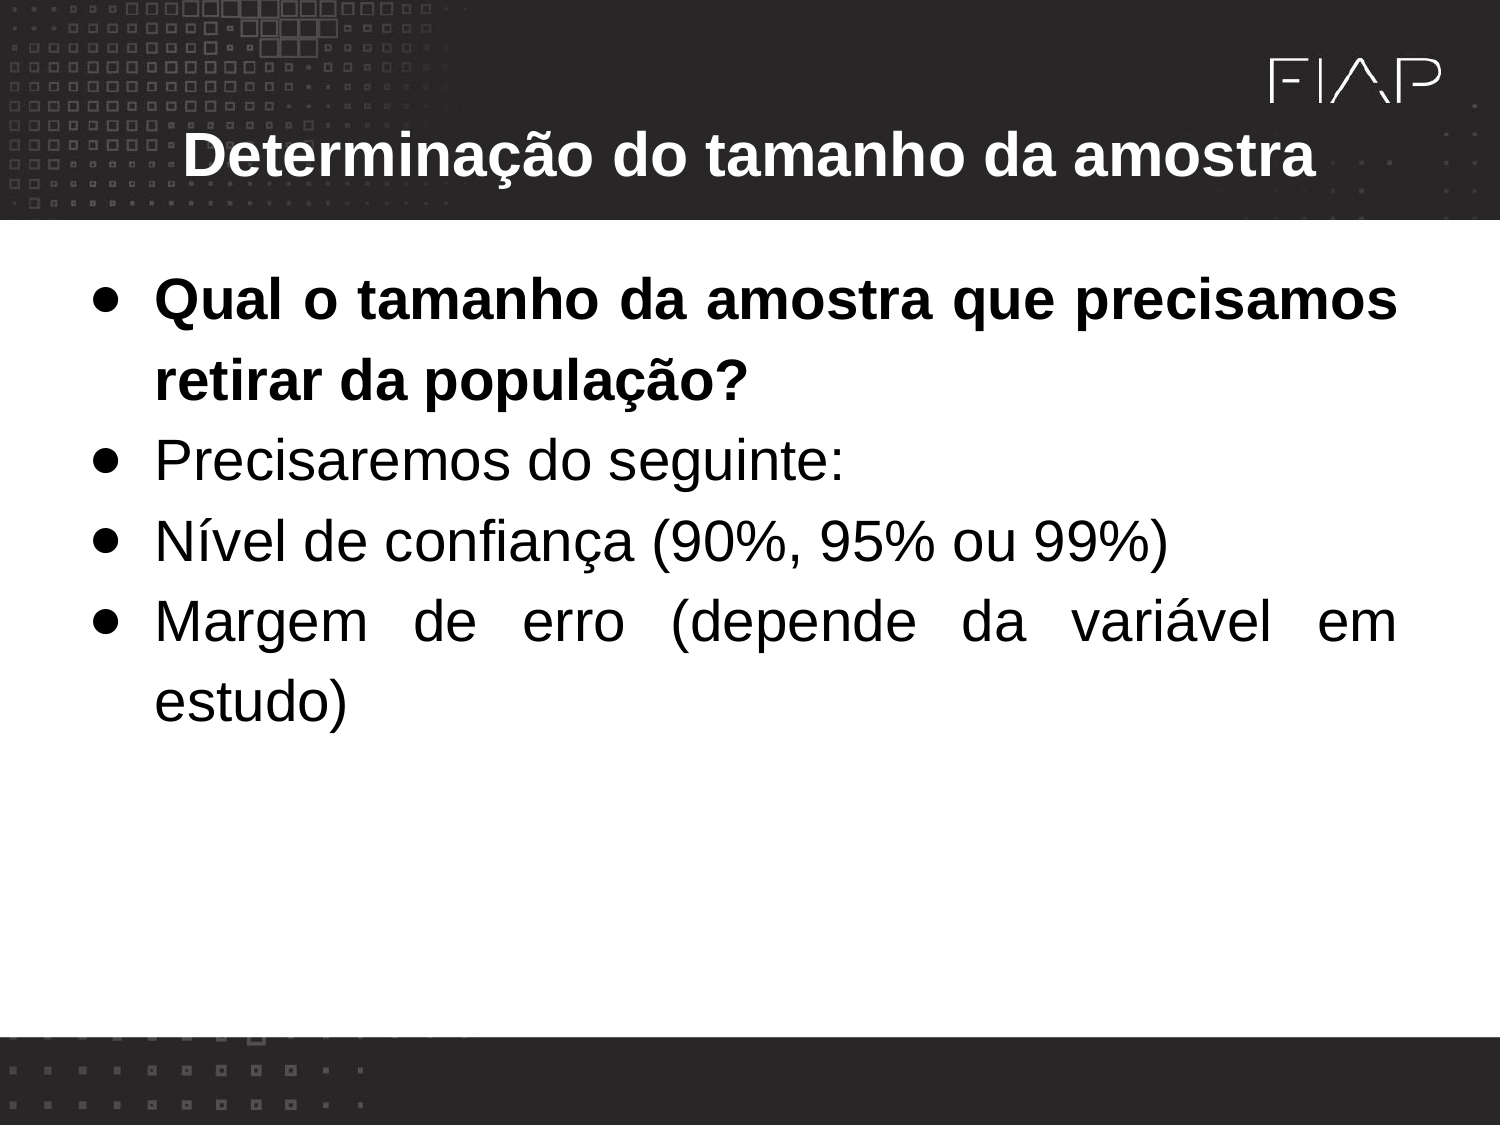

Determinação do tamanho da amostra
Qual o tamanho da amostra que precisamos retirar da população?
Precisaremos do seguinte:
Nível de confiança (90%, 95% ou 99%)
Margem de erro (depende da variável em estudo)